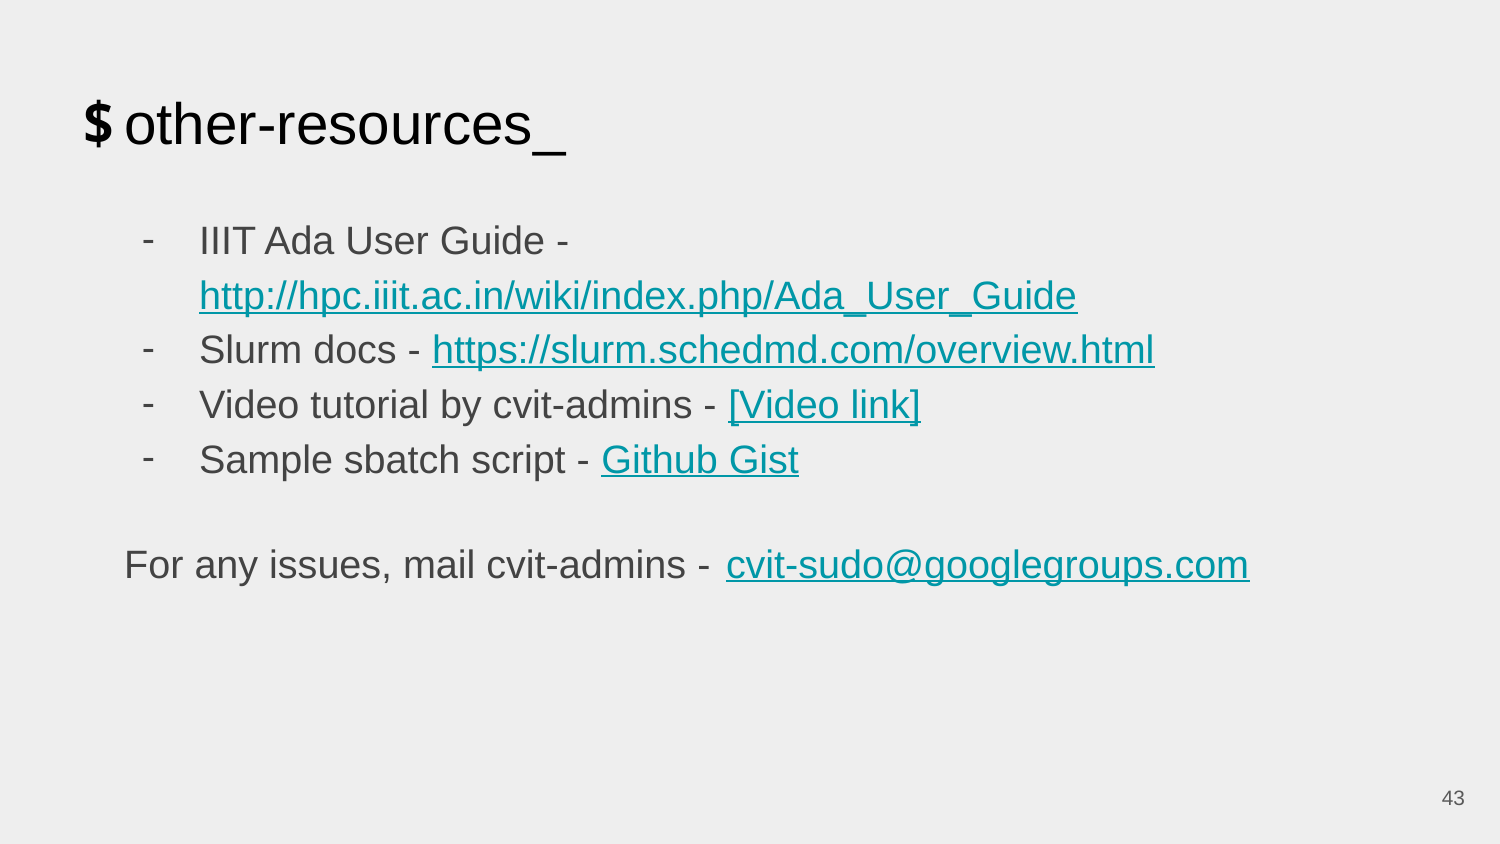

# other-resources_
IIIT Ada User Guide - http://hpc.iiit.ac.in/wiki/index.php/Ada_User_Guide
Slurm docs - https://slurm.schedmd.com/overview.html
Video tutorial by cvit-admins - [Video link]
Sample sbatch script - Github Gist
For any issues, mail cvit-admins - cvit-sudo@googlegroups.com
43